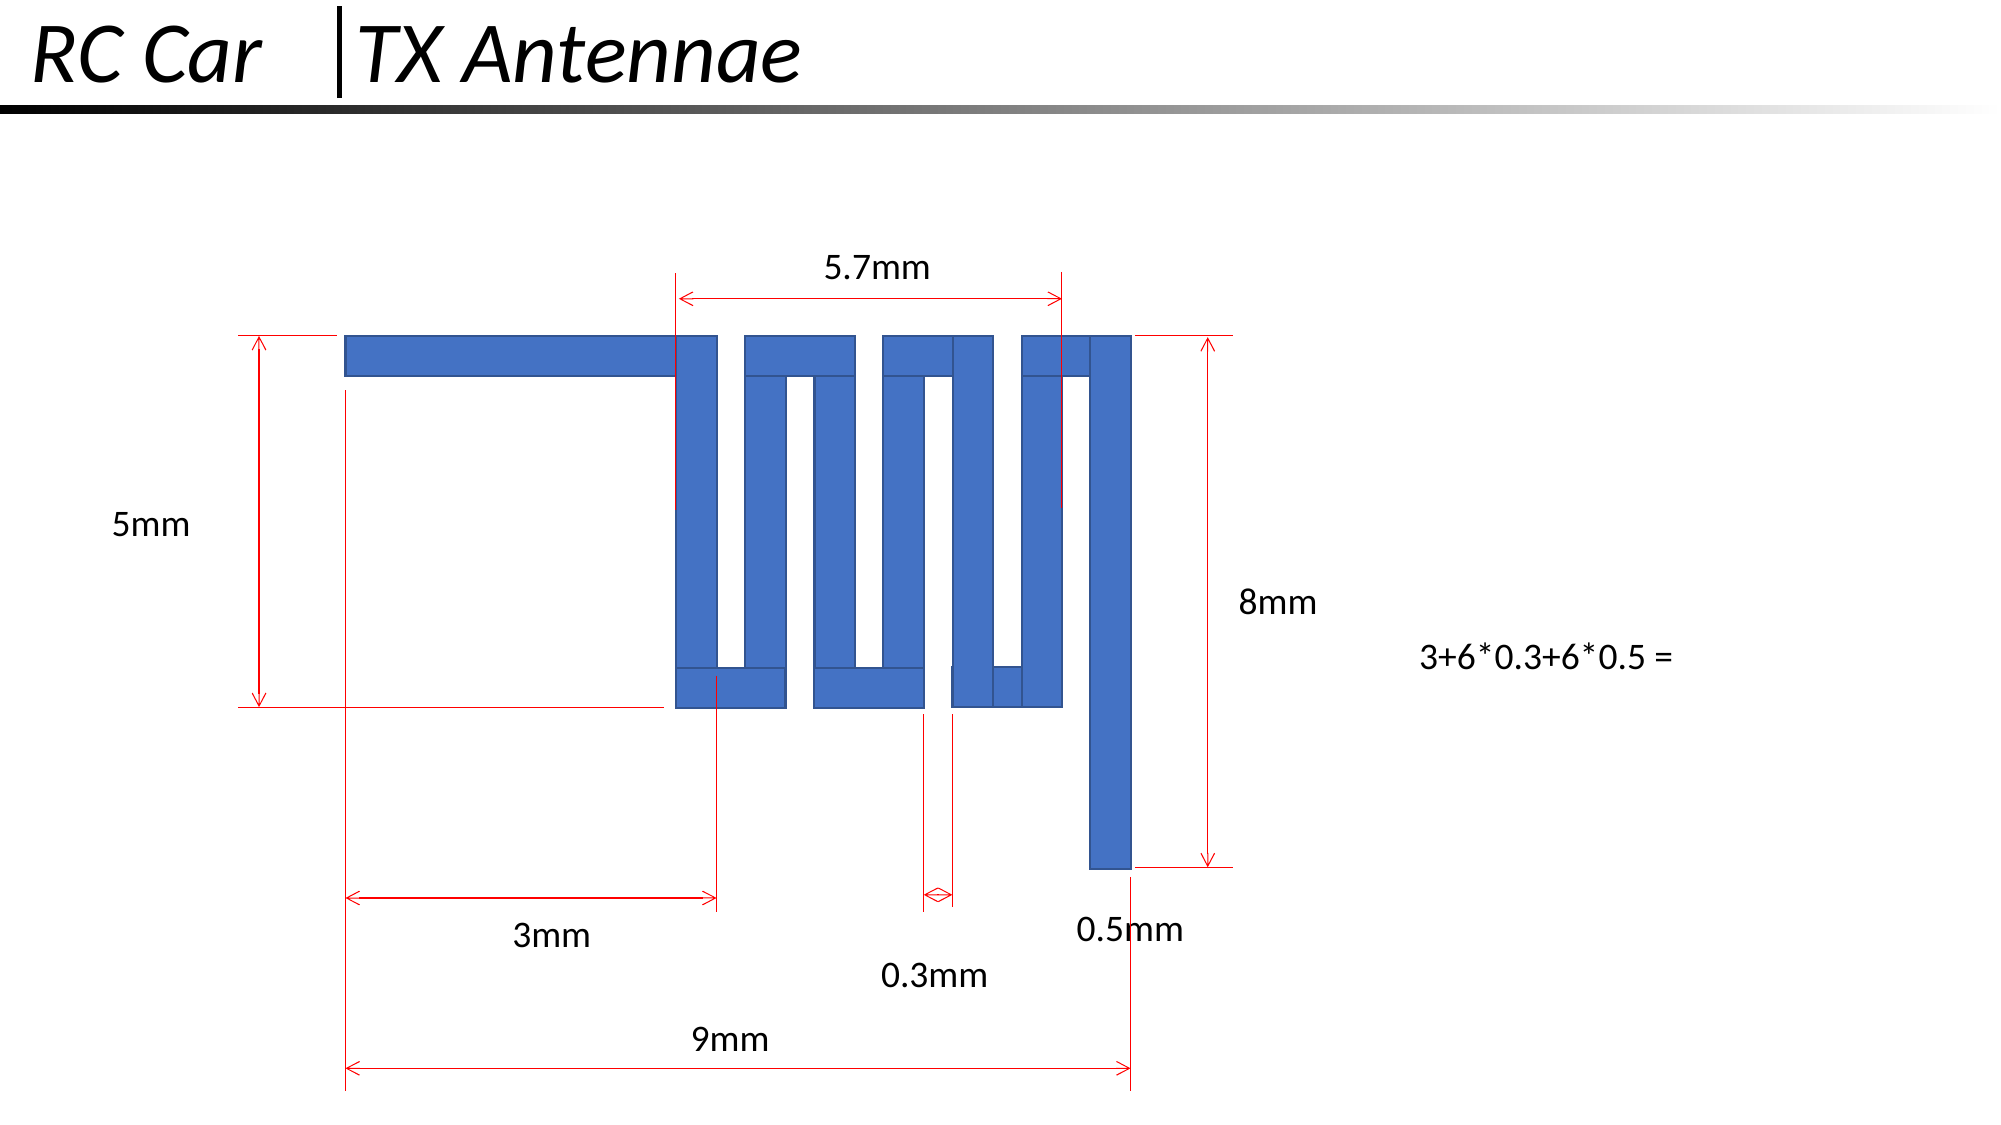

# RC Car	  TX Antennae
5.7mm

5mm

8mm

3+6*0.3+6*0.5 =

0.5mm
3mm
0.3mm
9mm